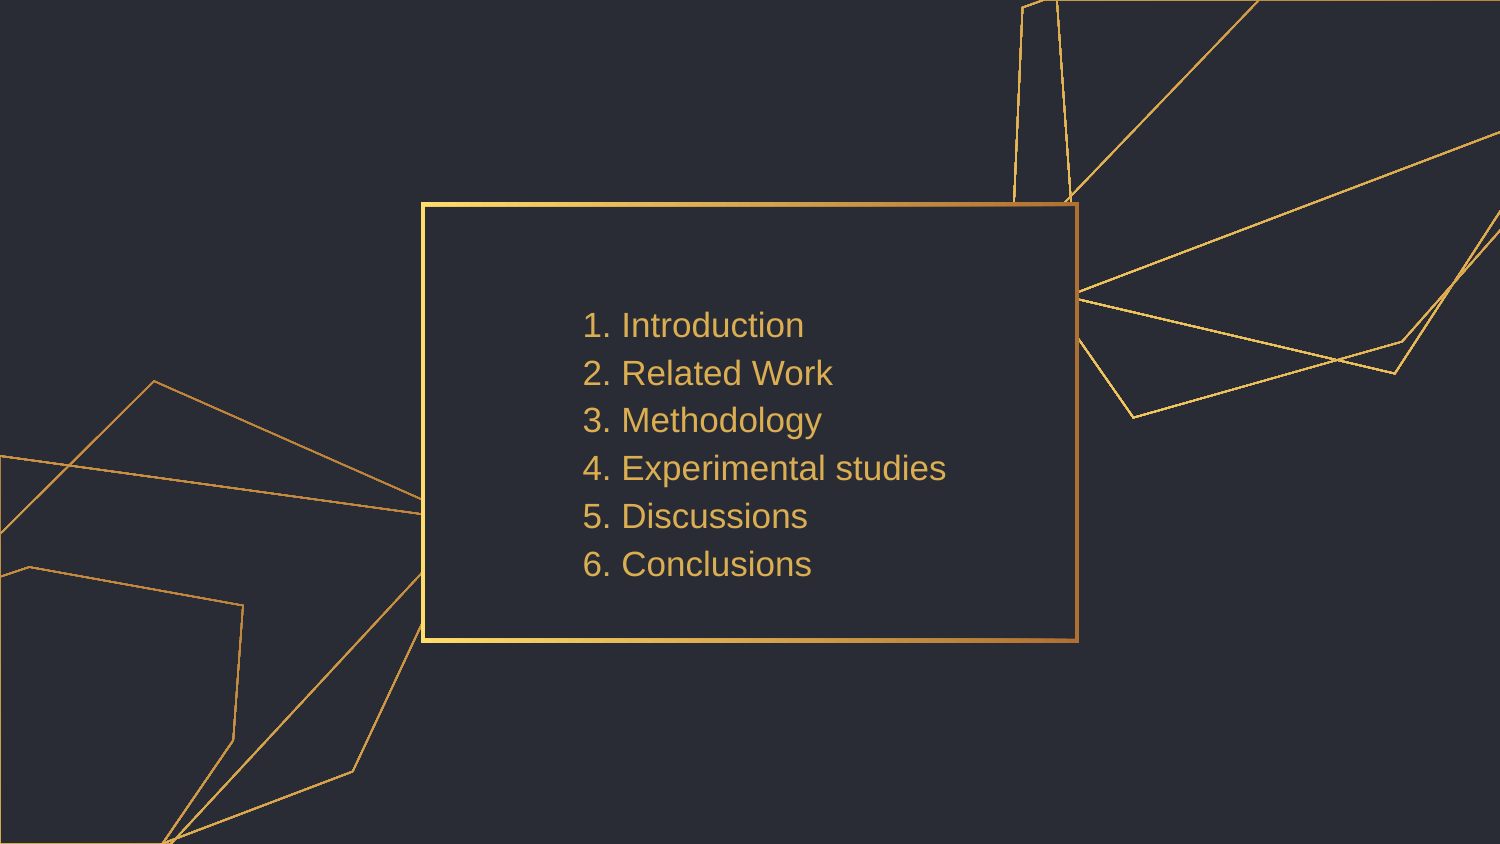

1. Introduction
2. Related Work
3. Methodology
4. Experimental studies
5. Discussions
6. Conclusions